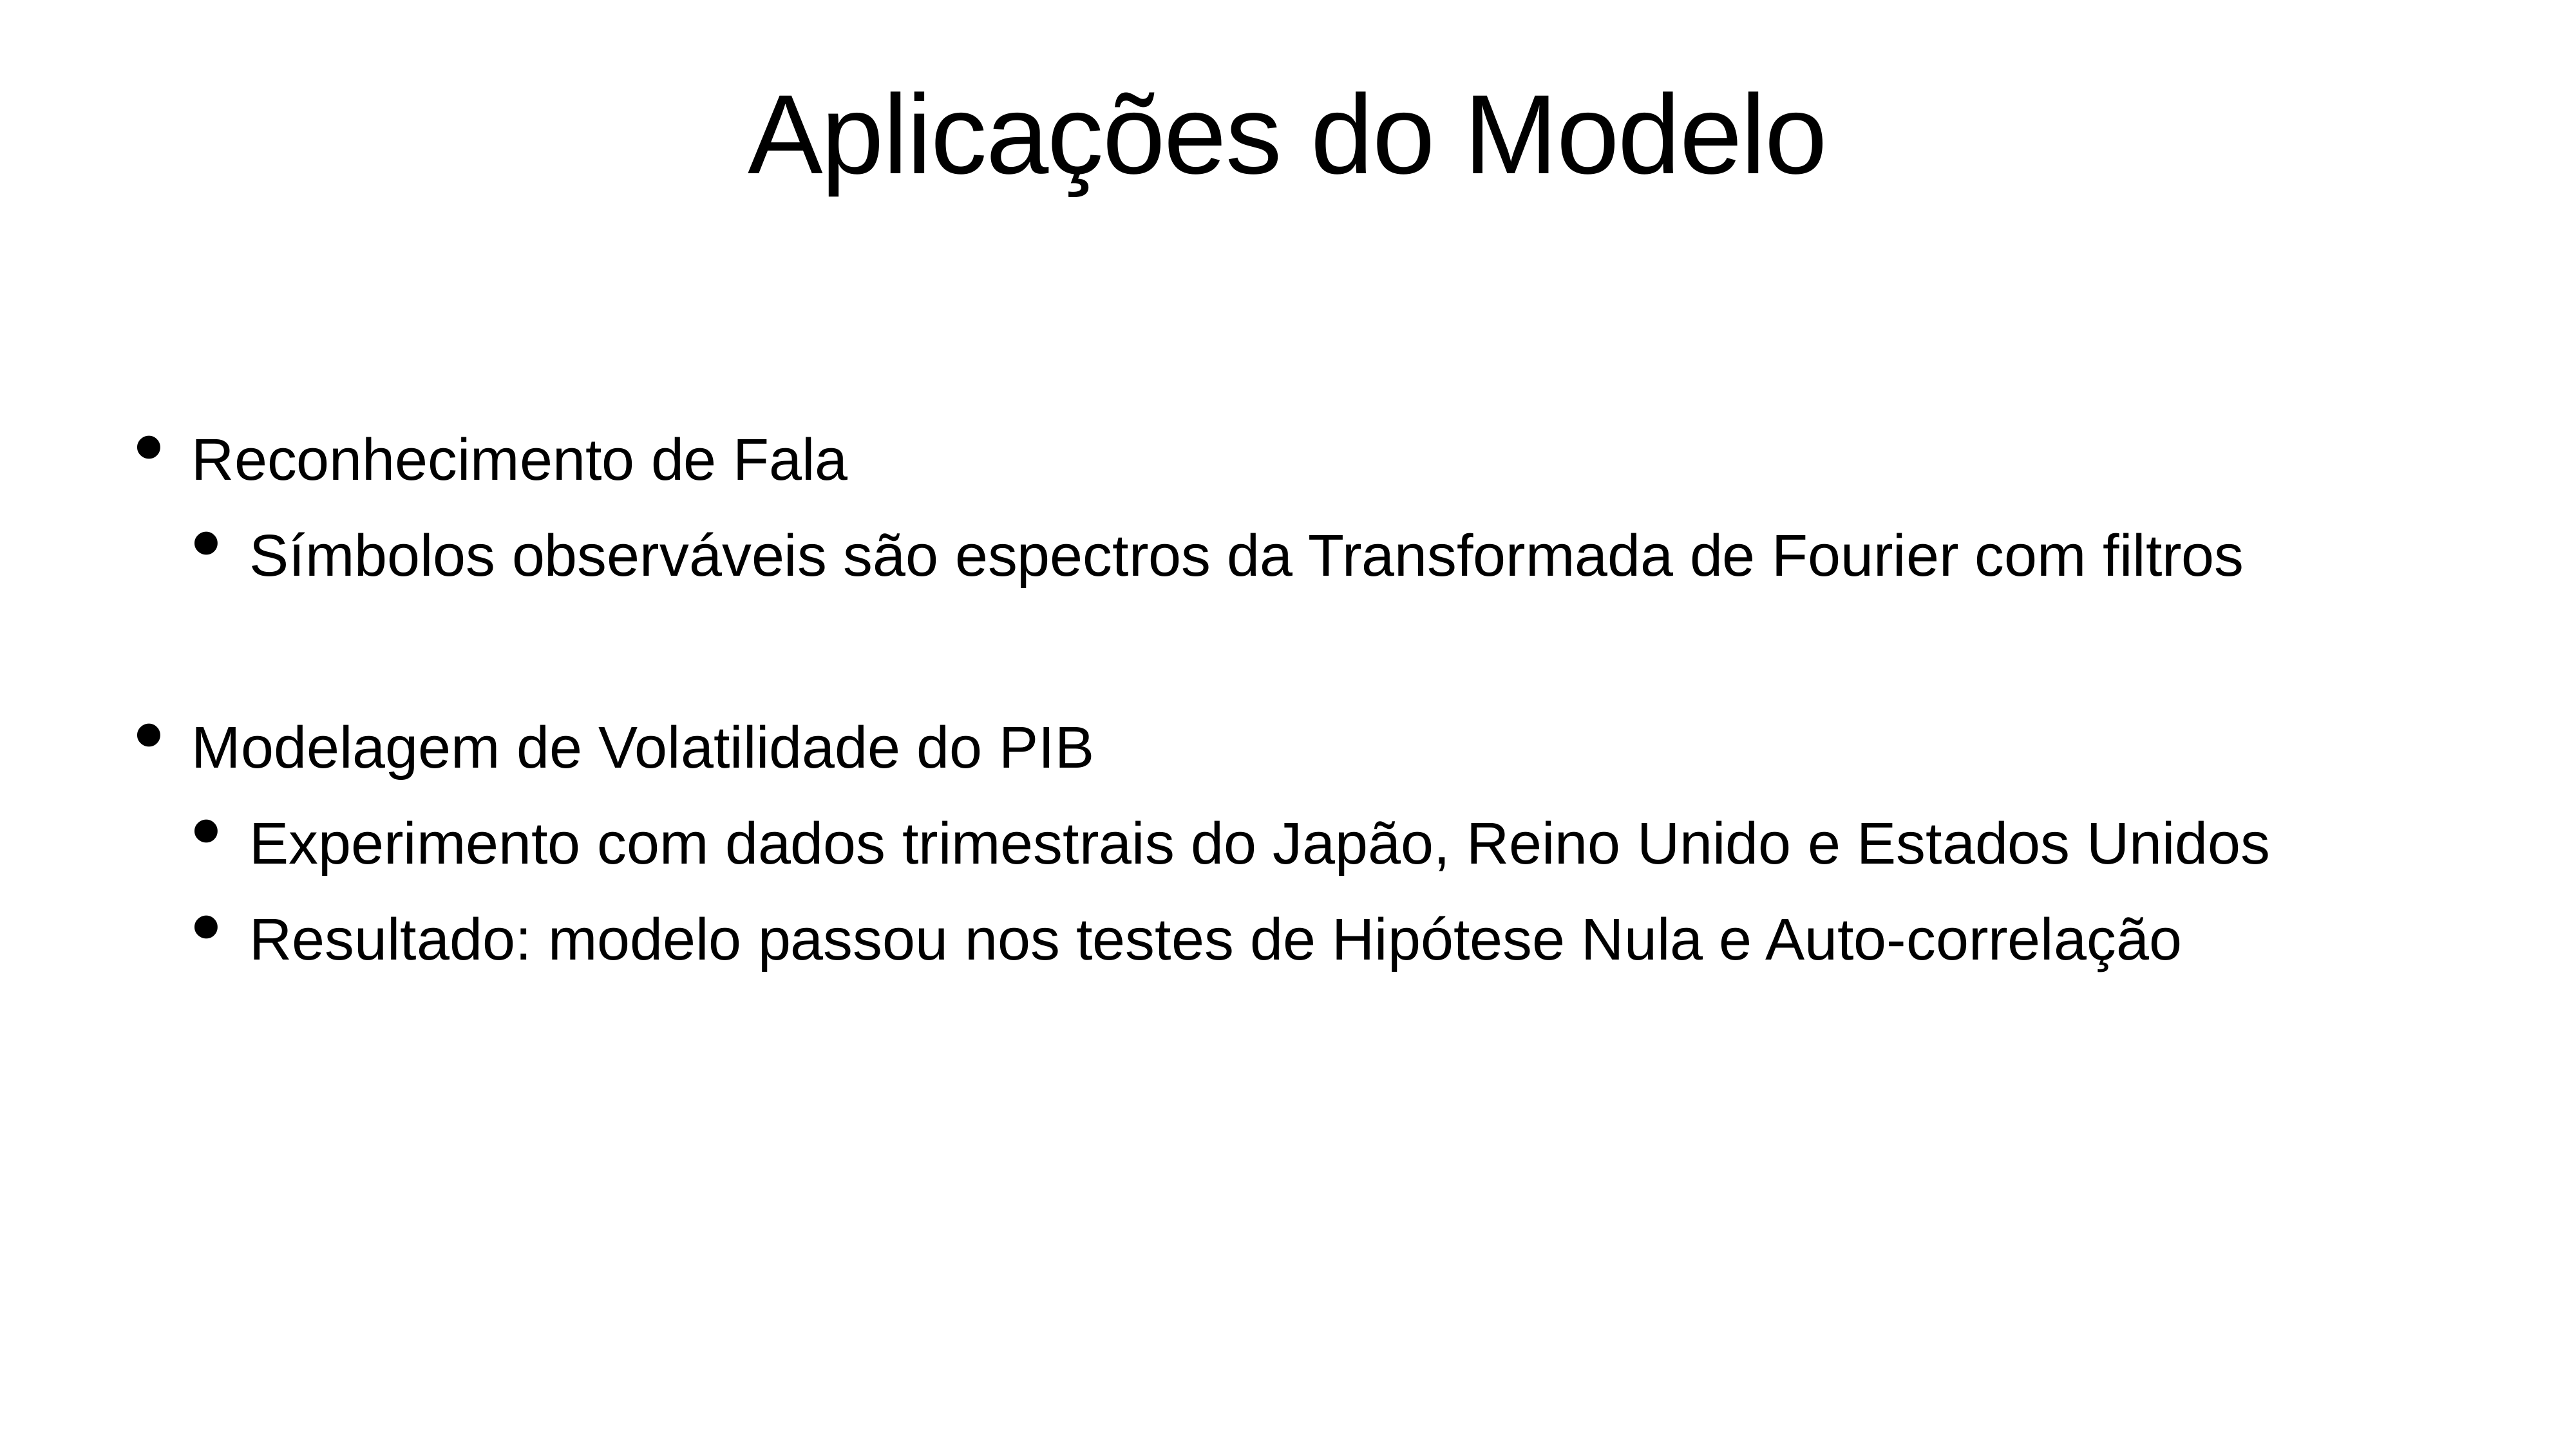

# Aplicações do Modelo
Reconhecimento de Fala
Símbolos observáveis são espectros da Transformada de Fourier com filtros

Modelagem de Volatilidade do PIB
Experimento com dados trimestrais do Japão, Reino Unido e Estados Unidos
Resultado: modelo passou nos testes de Hipótese Nula e Auto-correlação